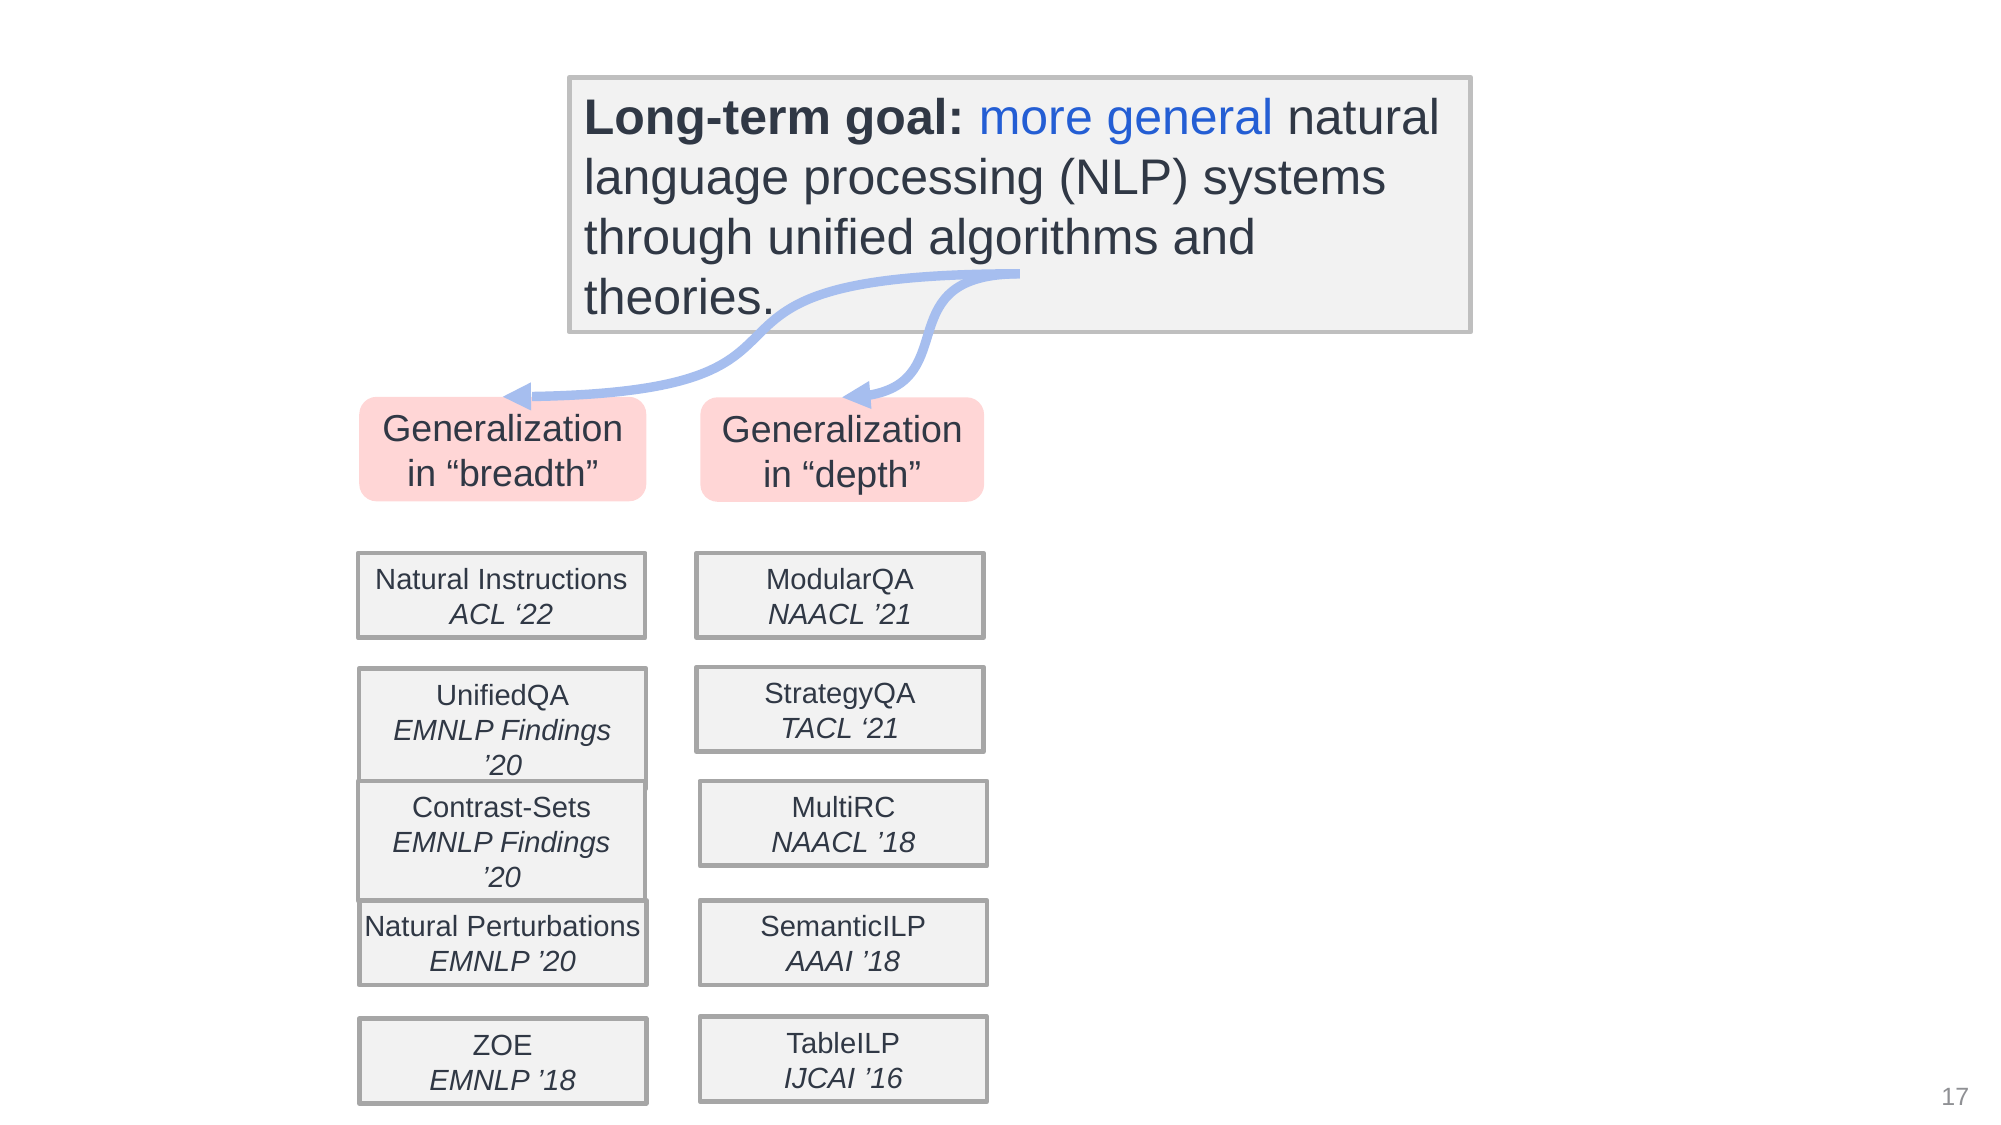

#
Long-term goal: more general natural language processing (NLP) systems through unified algorithms and theories.

Generalization in “breadth”
Generalization in “depth”
Natural Instructions
ACL ‘22
ModularQA
NAACL ’21
StrategyQA
TACL ‘21
UnifiedQA
EMNLP Findings ’20
Contrast-Sets
EMNLP Findings ’20
MultiRC
NAACL ’18
Natural Perturbations
EMNLP ’20
SemanticILP
AAAI ’18
TableILP
IJCAI ’16
ZOE
EMNLP ’18
17